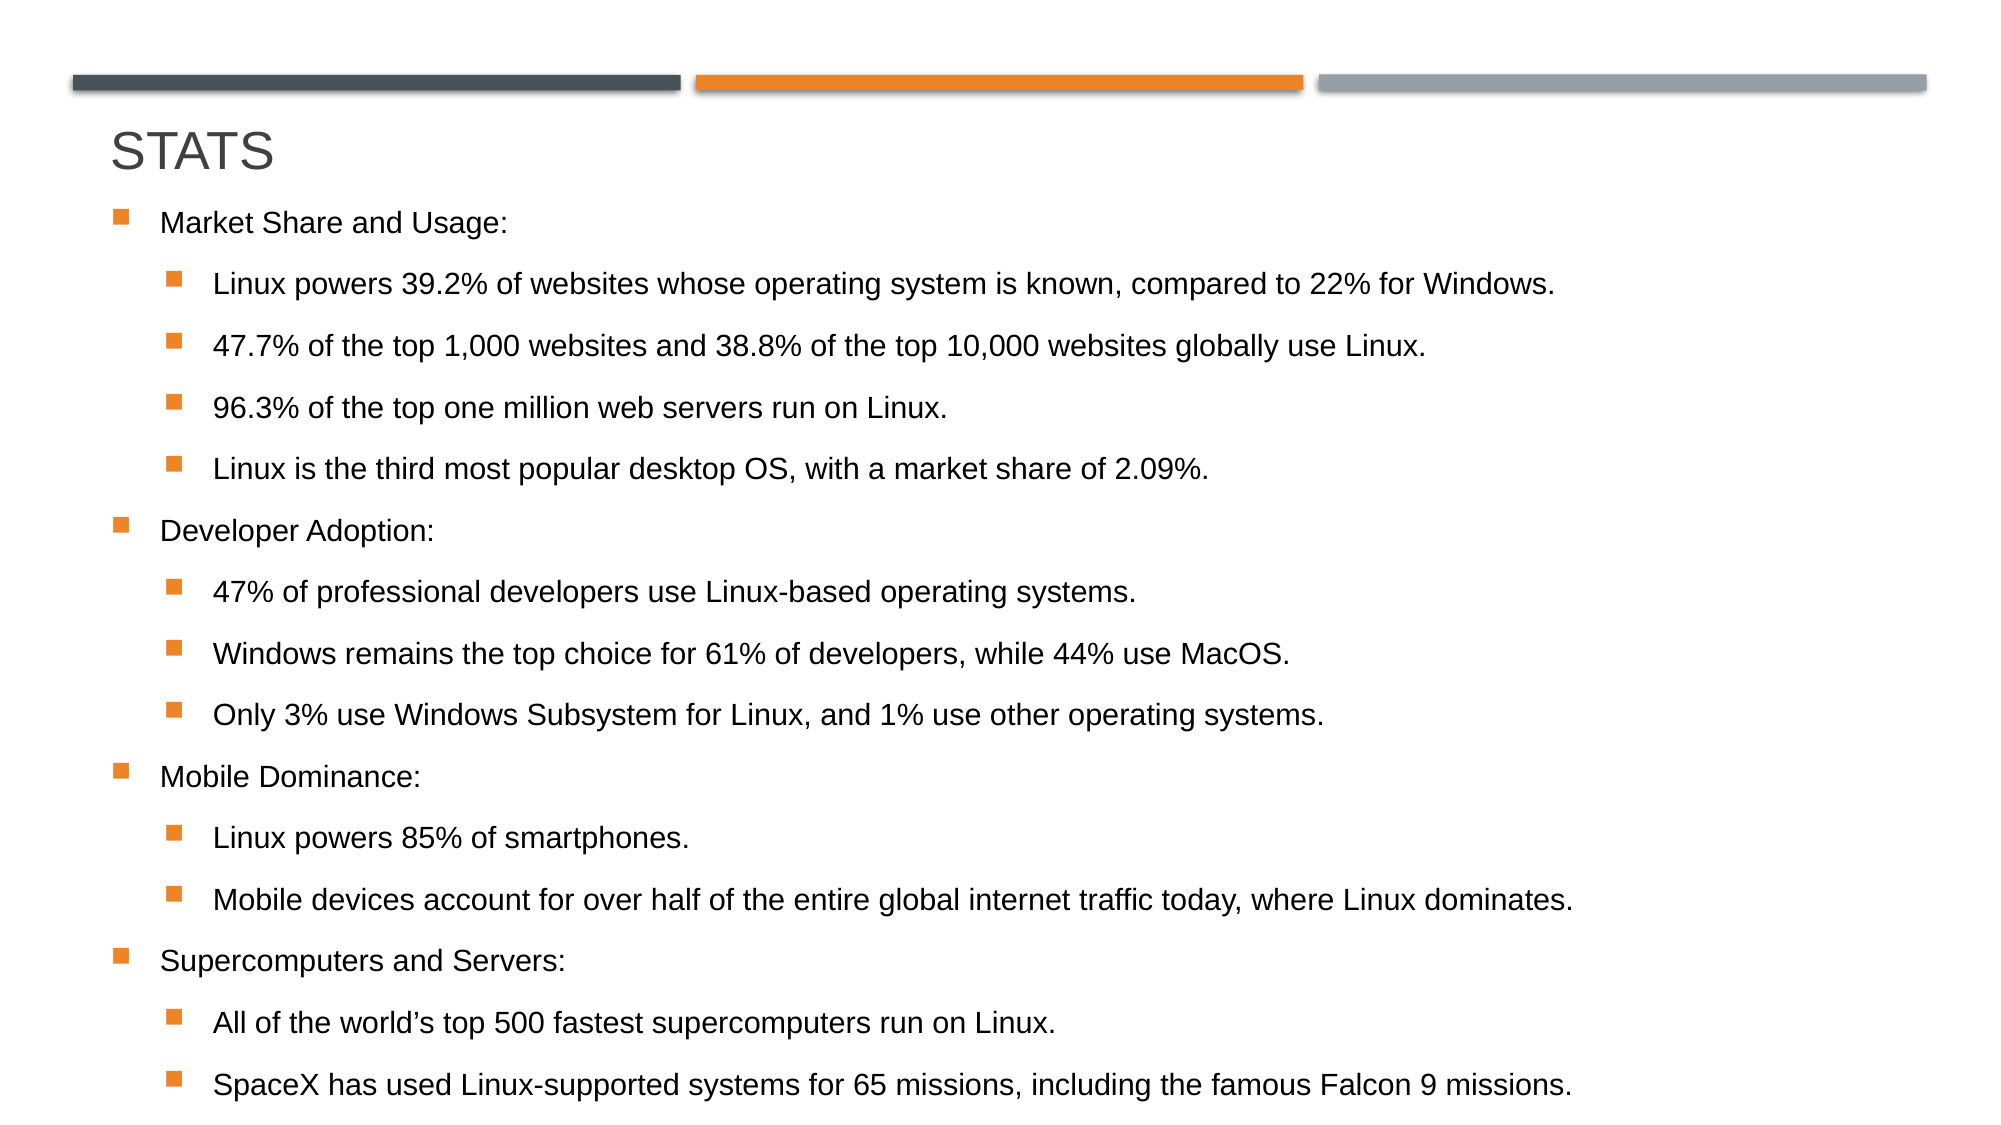

# Stats
Market Share and Usage:
Linux powers 39.2% of websites whose operating system is known, compared to 22% for Windows.
47.7% of the top 1,000 websites and 38.8% of the top 10,000 websites globally use Linux.
96.3% of the top one million web servers run on Linux.
Linux is the third most popular desktop OS, with a market share of 2.09%.
Developer Adoption:
47% of professional developers use Linux-based operating systems.
Windows remains the top choice for 61% of developers, while 44% use MacOS.
Only 3% use Windows Subsystem for Linux, and 1% use other operating systems.
Mobile Dominance:
Linux powers 85% of smartphones.
Mobile devices account for over half of the entire global internet traffic today, where Linux dominates.
Supercomputers and Servers:
All of the world’s top 500 fastest supercomputers run on Linux.
SpaceX has used Linux-supported systems for 65 missions, including the famous Falcon 9 missions.